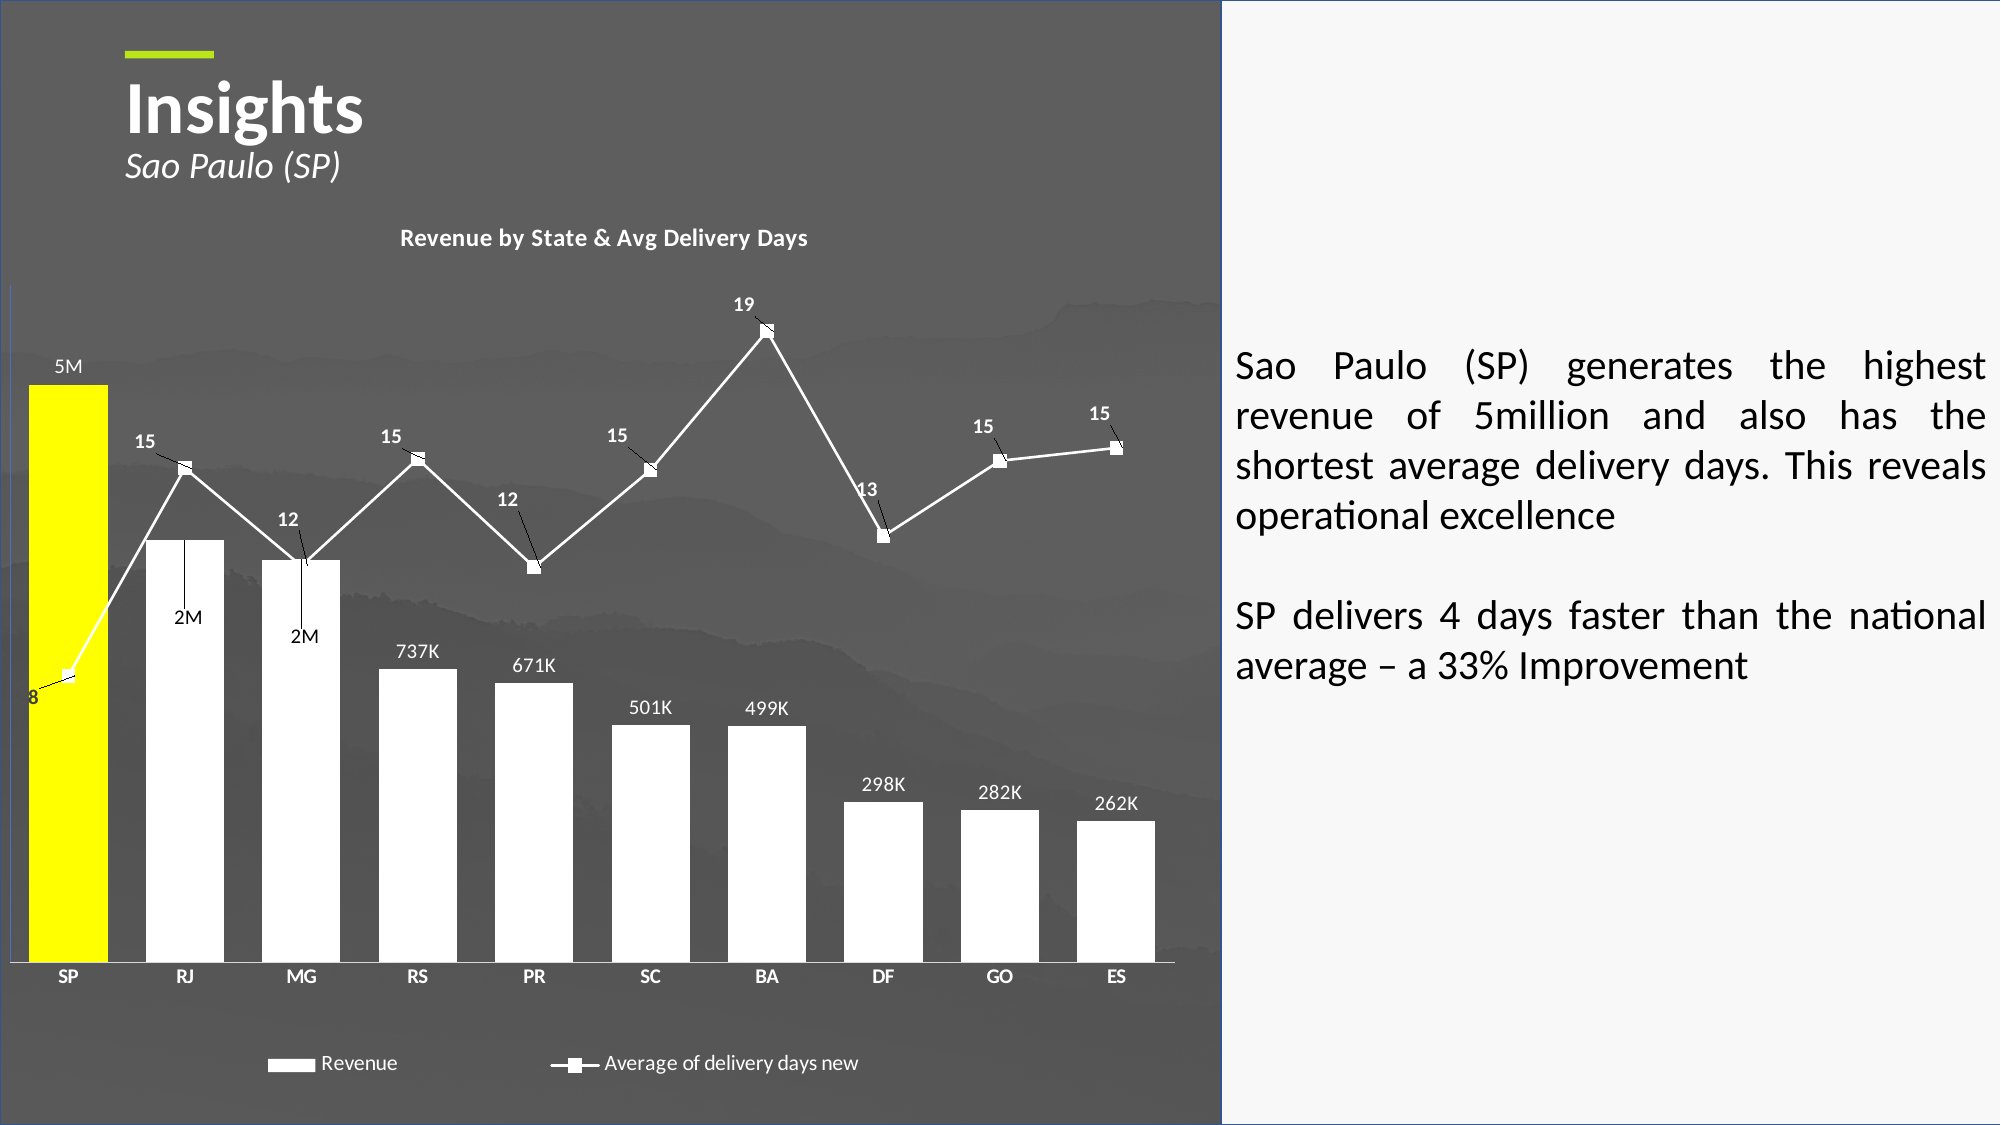

Sao Paulo (SP) generates the highest revenue of 5million and also has the shortest average delivery days. This reveals operational excellence

SP delivers 4 days faster than the national average – a 33% Improvement

Insights
Sao Paulo (SP)

### Chart: Revenue by State & Avg Delivery Days

| Category | Revenue | Average of delivery days new |
|---|---|---|
| SP | 5092991.59 | 8.466827711155206 |
| RJ | 1767687.53 | 14.60080788037701 |
| MG | 1548932.92 | 11.71234693081663 |
| RS | 737470.46 | 14.87344262295082 |
| PR | 671040.13 | 11.676632852820786 |
| SC | 501300.65 | 14.548426745329401 |
| BA | 499385.21 | 18.64971444112048 |
| DF | 297678.19 | 12.593191489361702 |
| GO | 282218.68 | 14.817329164805717 |
| ES | 261511.86 | 15.197827071072883 |